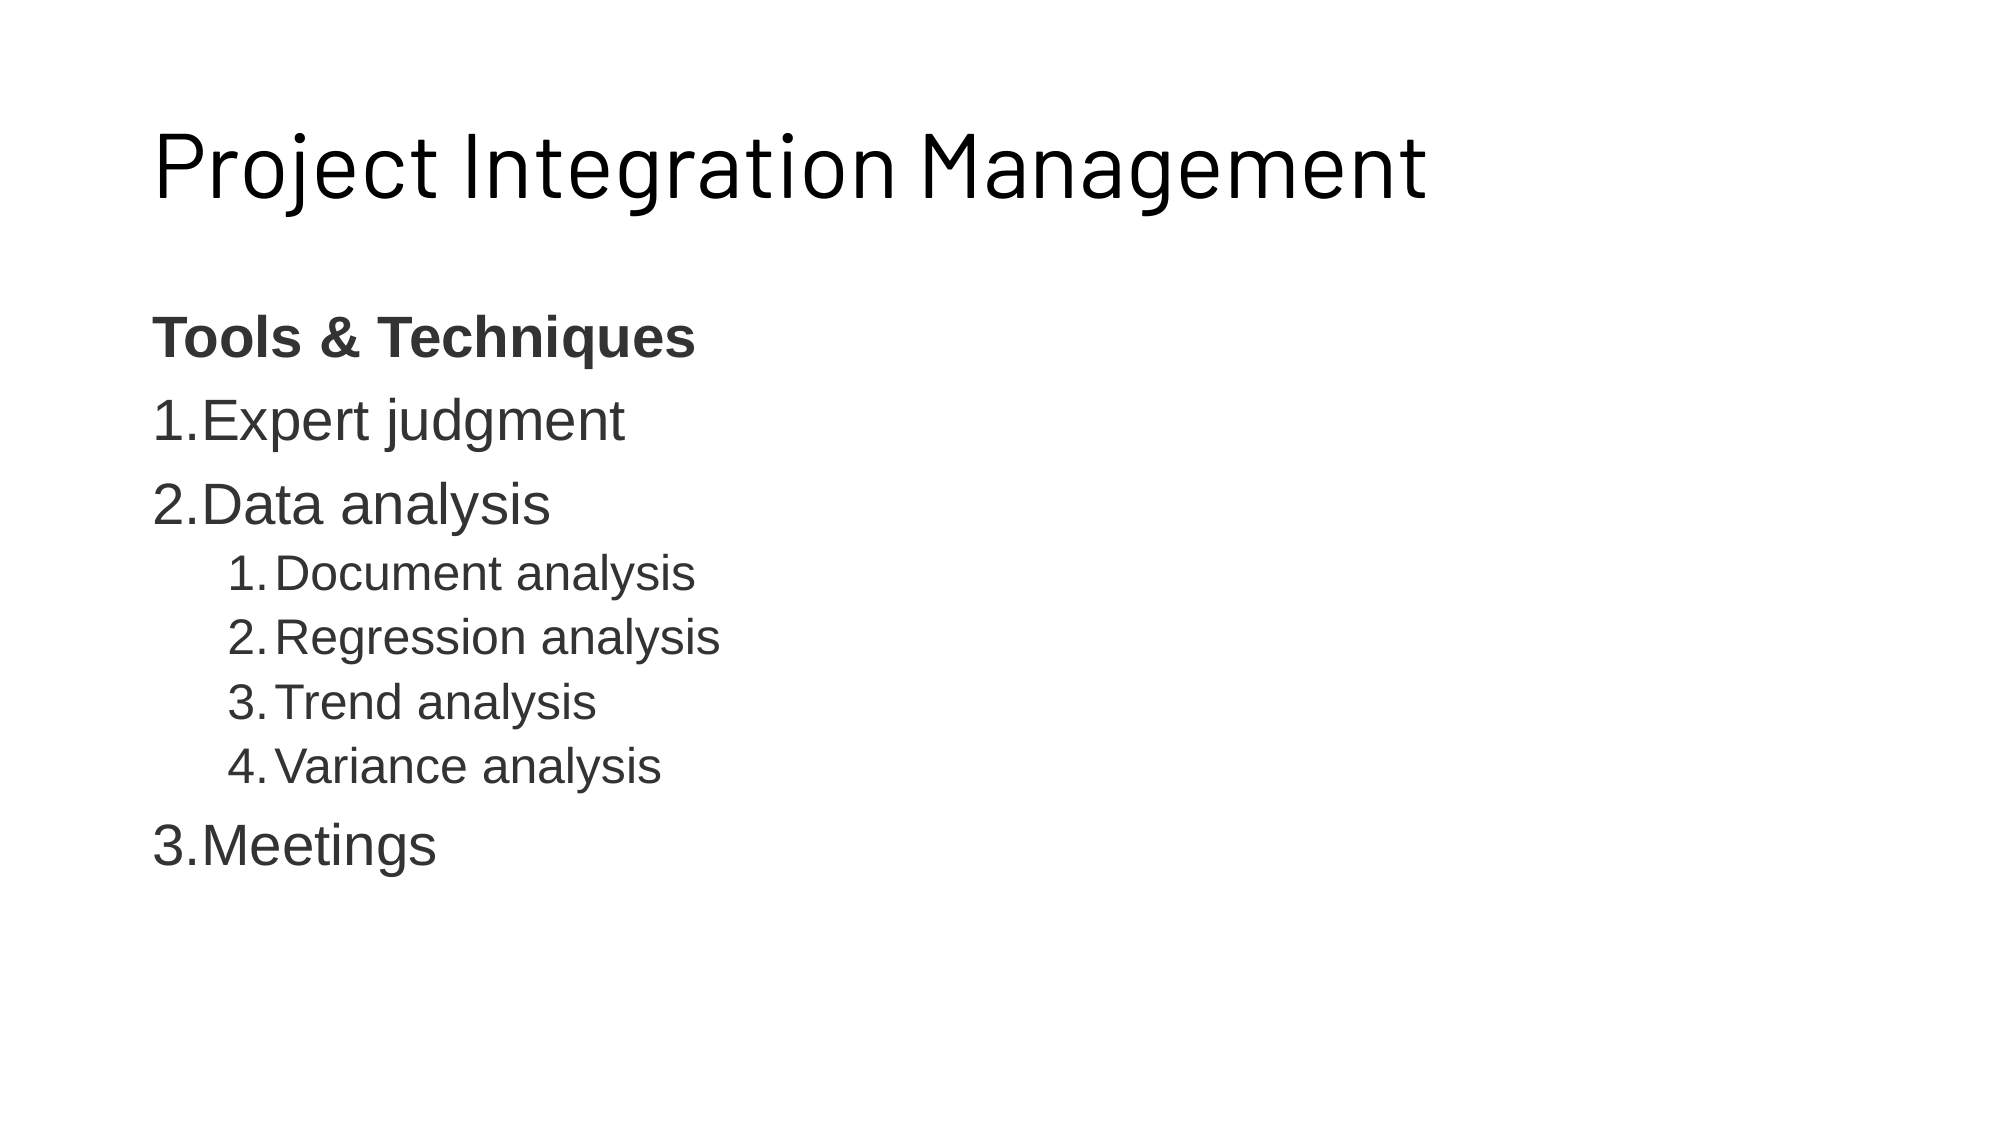

# Project Integration Management
Tools & Techniques
Expert judgment
Data analysis
Document analysis
Regression analysis
Trend analysis
Variance analysis
Meetings